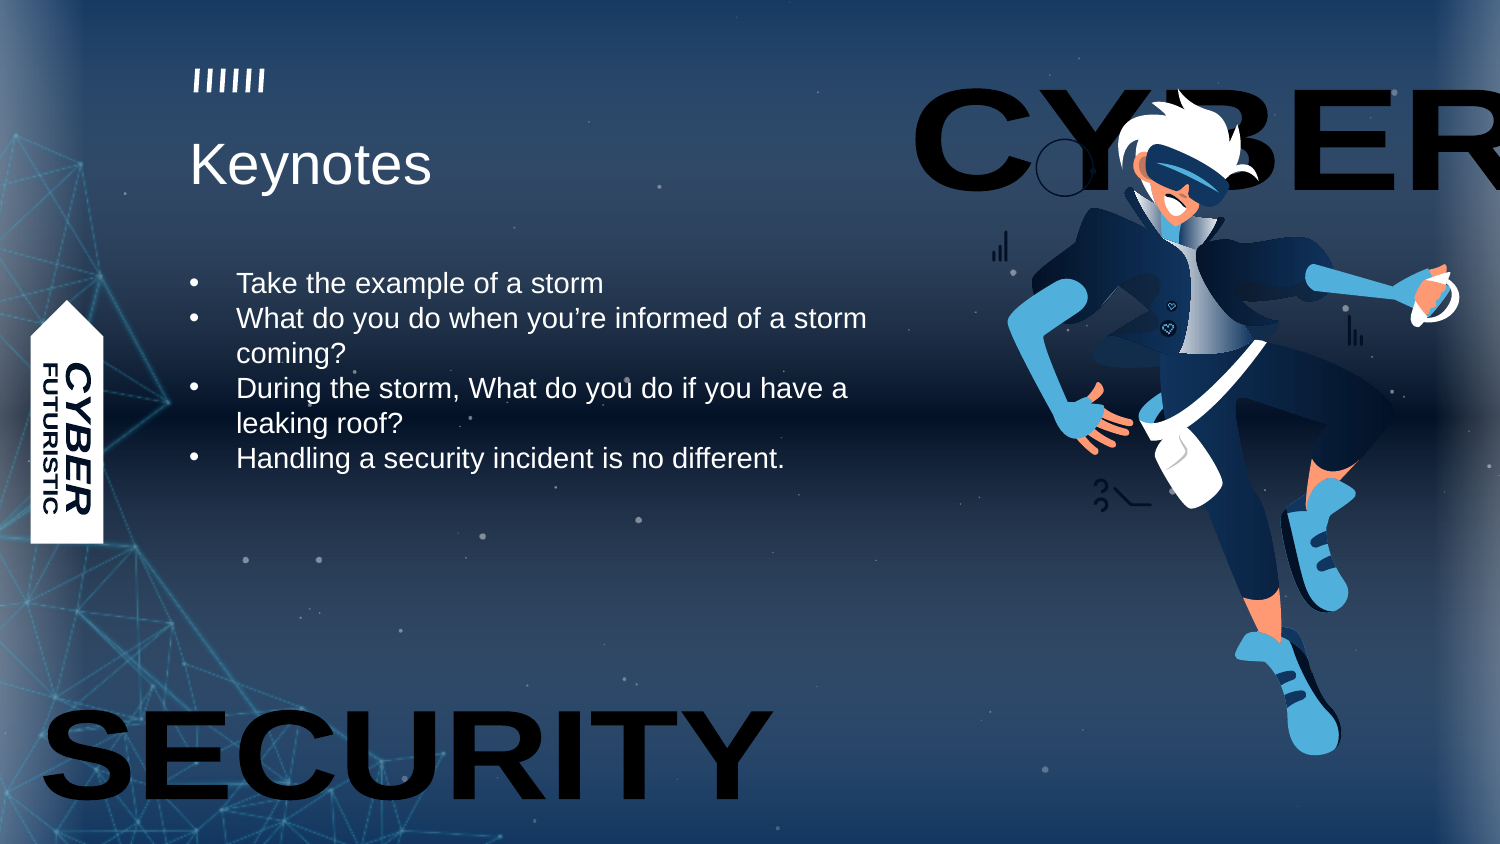

CYBER
# Keynotes
Take the example of a storm
What do you do when you’re informed of a storm coming?
During the storm, What do you do if you have a leaking roof?
Handling a security incident is no different.

CYBER
FUTURISTIC
SECURITY